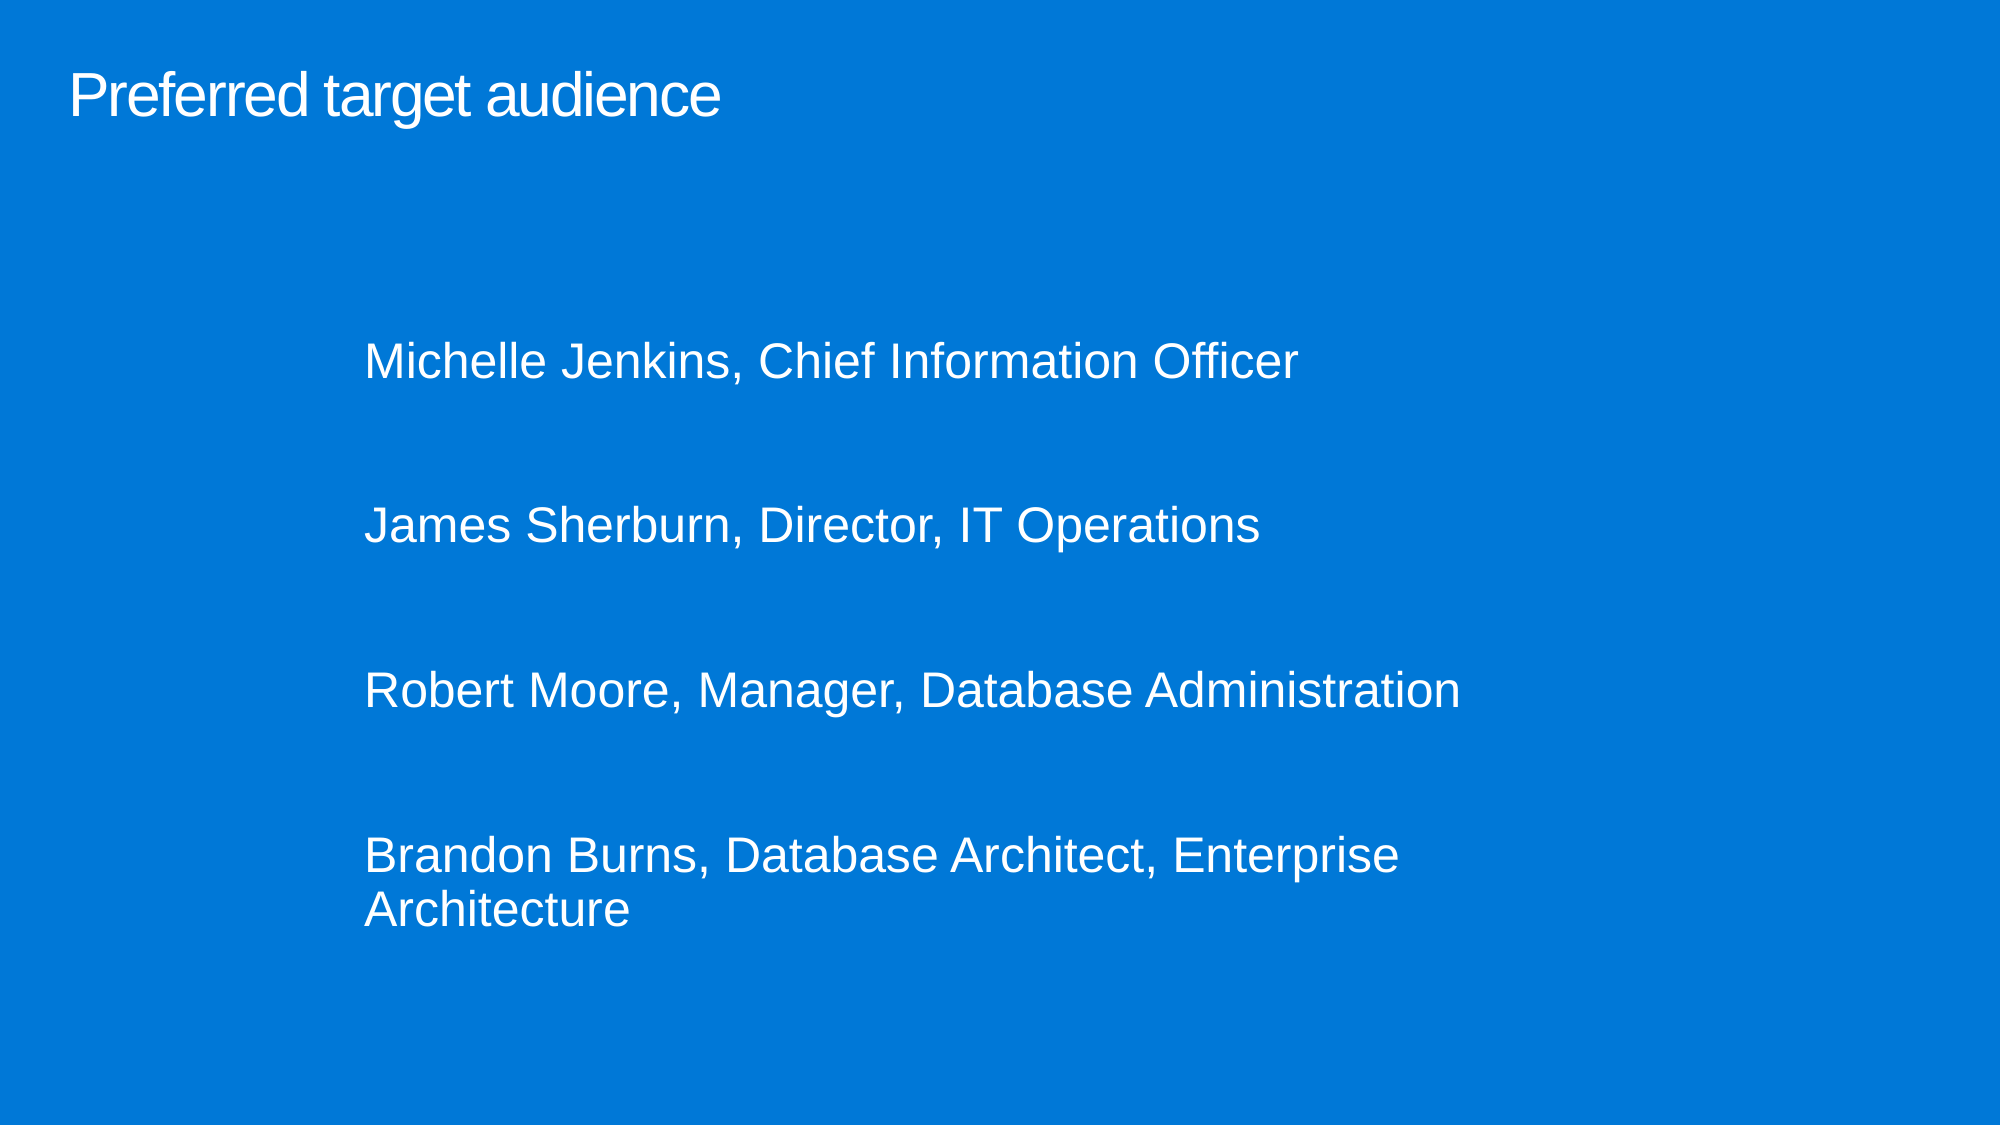

# Preferred target audience
Michelle Jenkins, Chief Information Officer

James Sherburn, Director, IT Operations

Robert Moore, Manager, Database Administration

Brandon Burns, Database Architect, Enterprise Architecture